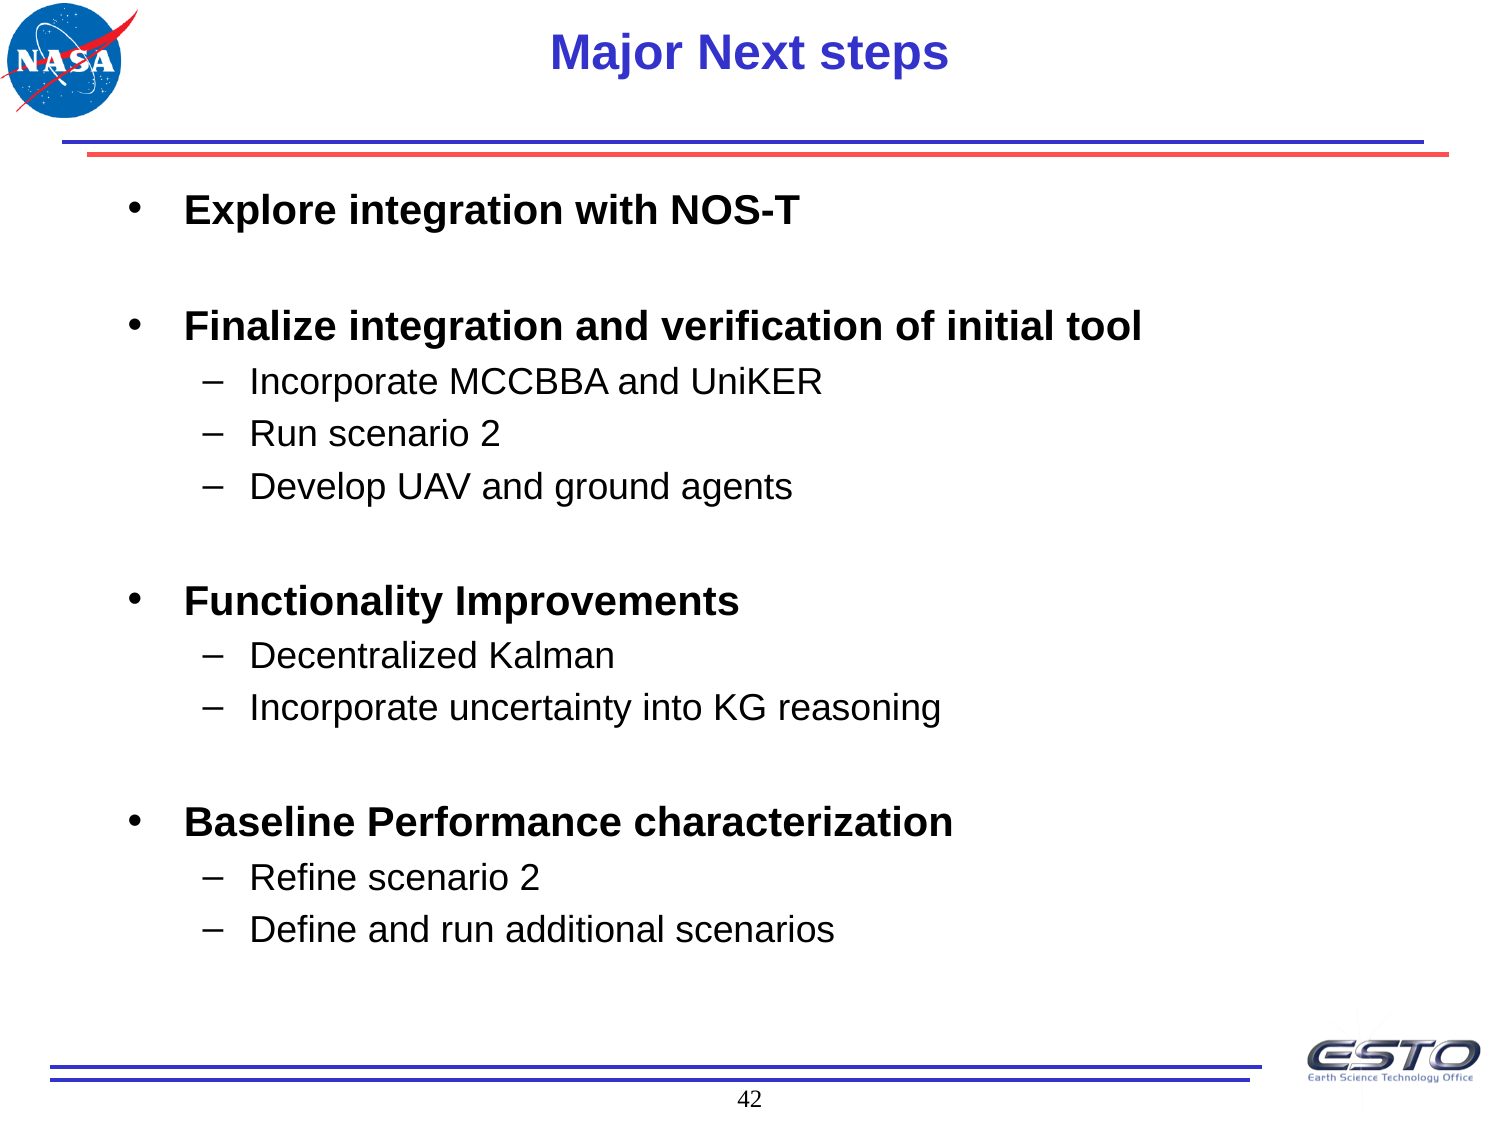

# Major Next steps
Explore integration with NOS-T

Finalize integration and verification of initial tool
Incorporate MCCBBA and UniKER
Run scenario 2
Develop UAV and ground agents

Functionality Improvements
Decentralized Kalman
Incorporate uncertainty into KG reasoning

Baseline Performance characterization
Refine scenario 2
Define and run additional scenarios